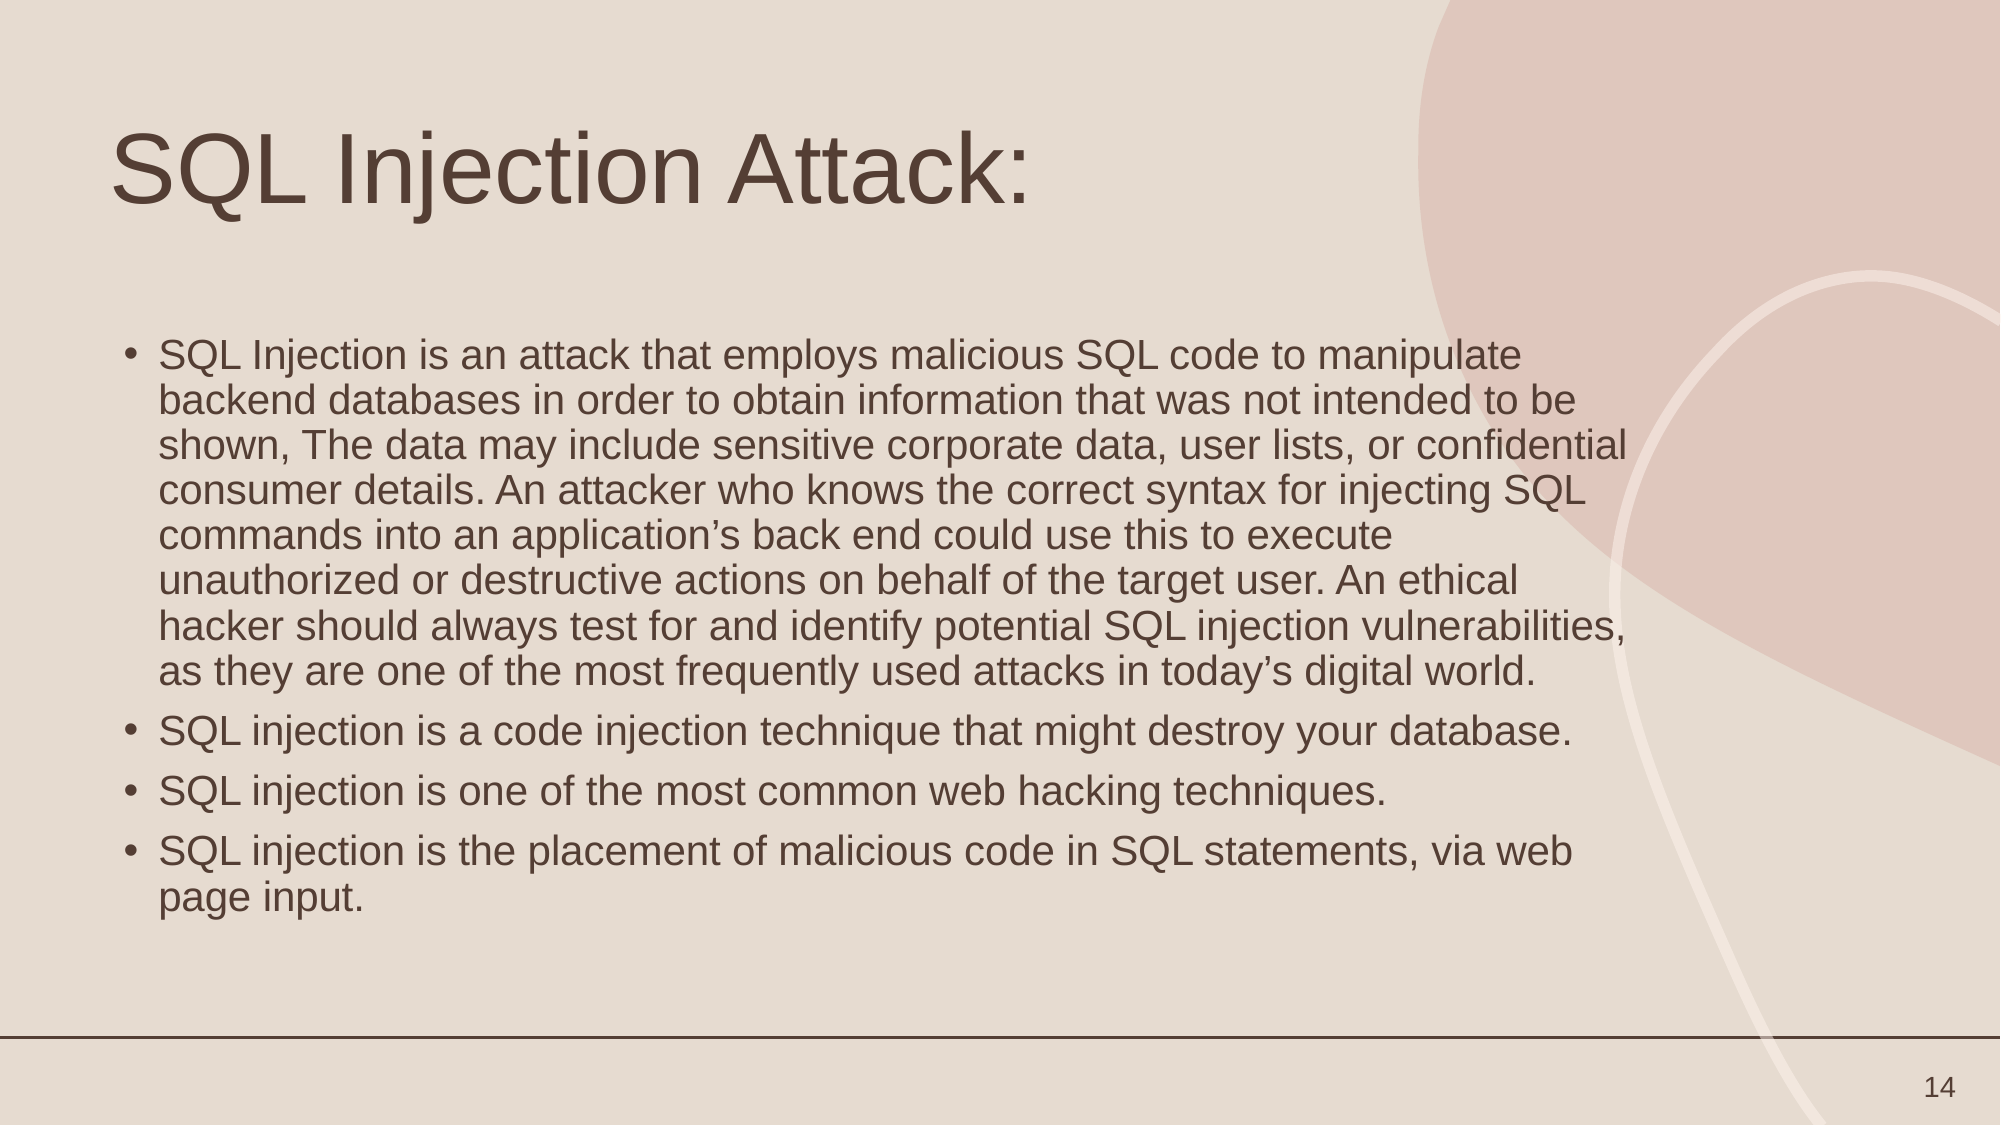

# SQL Injection Attack:
SQL Injection is an attack that employs malicious SQL code to manipulate backend databases in order to obtain information that was not intended to be shown, The data may include sensitive corporate data, user lists, or confidential consumer details. An attacker who knows the correct syntax for injecting SQL commands into an application’s back end could use this to execute unauthorized or destructive actions on behalf of the target user. An ethical hacker should always test for and identify potential SQL injection vulnerabilities, as they are one of the most frequently used attacks in today’s digital world.
SQL injection is a code injection technique that might destroy your database.
SQL injection is one of the most common web hacking techniques.
SQL injection is the placement of malicious code in SQL statements, via web page input.
14